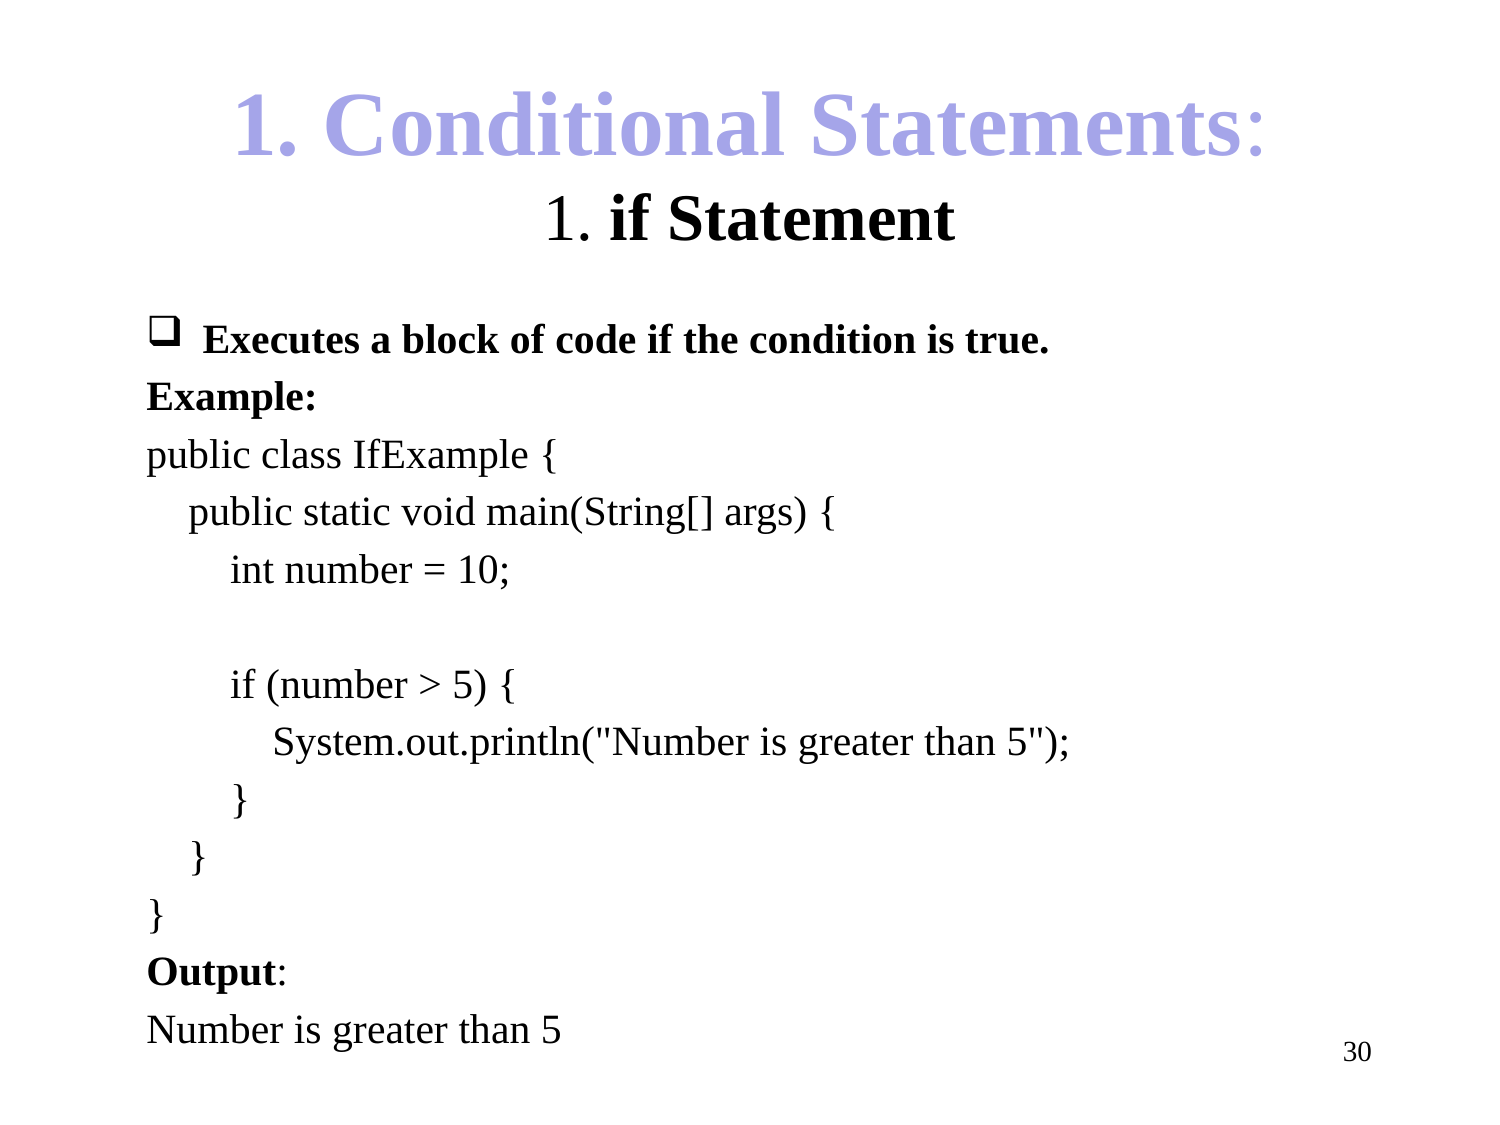

# 1. Conditional Statements: 1. if Statement
Executes a block of code if the condition is true.
Example:
public class IfExample {
    public static void main(String[] args) {
        int number = 10;

        if (number > 5) {
            System.out.println("Number is greater than 5");
        }
    }
}
Output:
Number is greater than 5

30